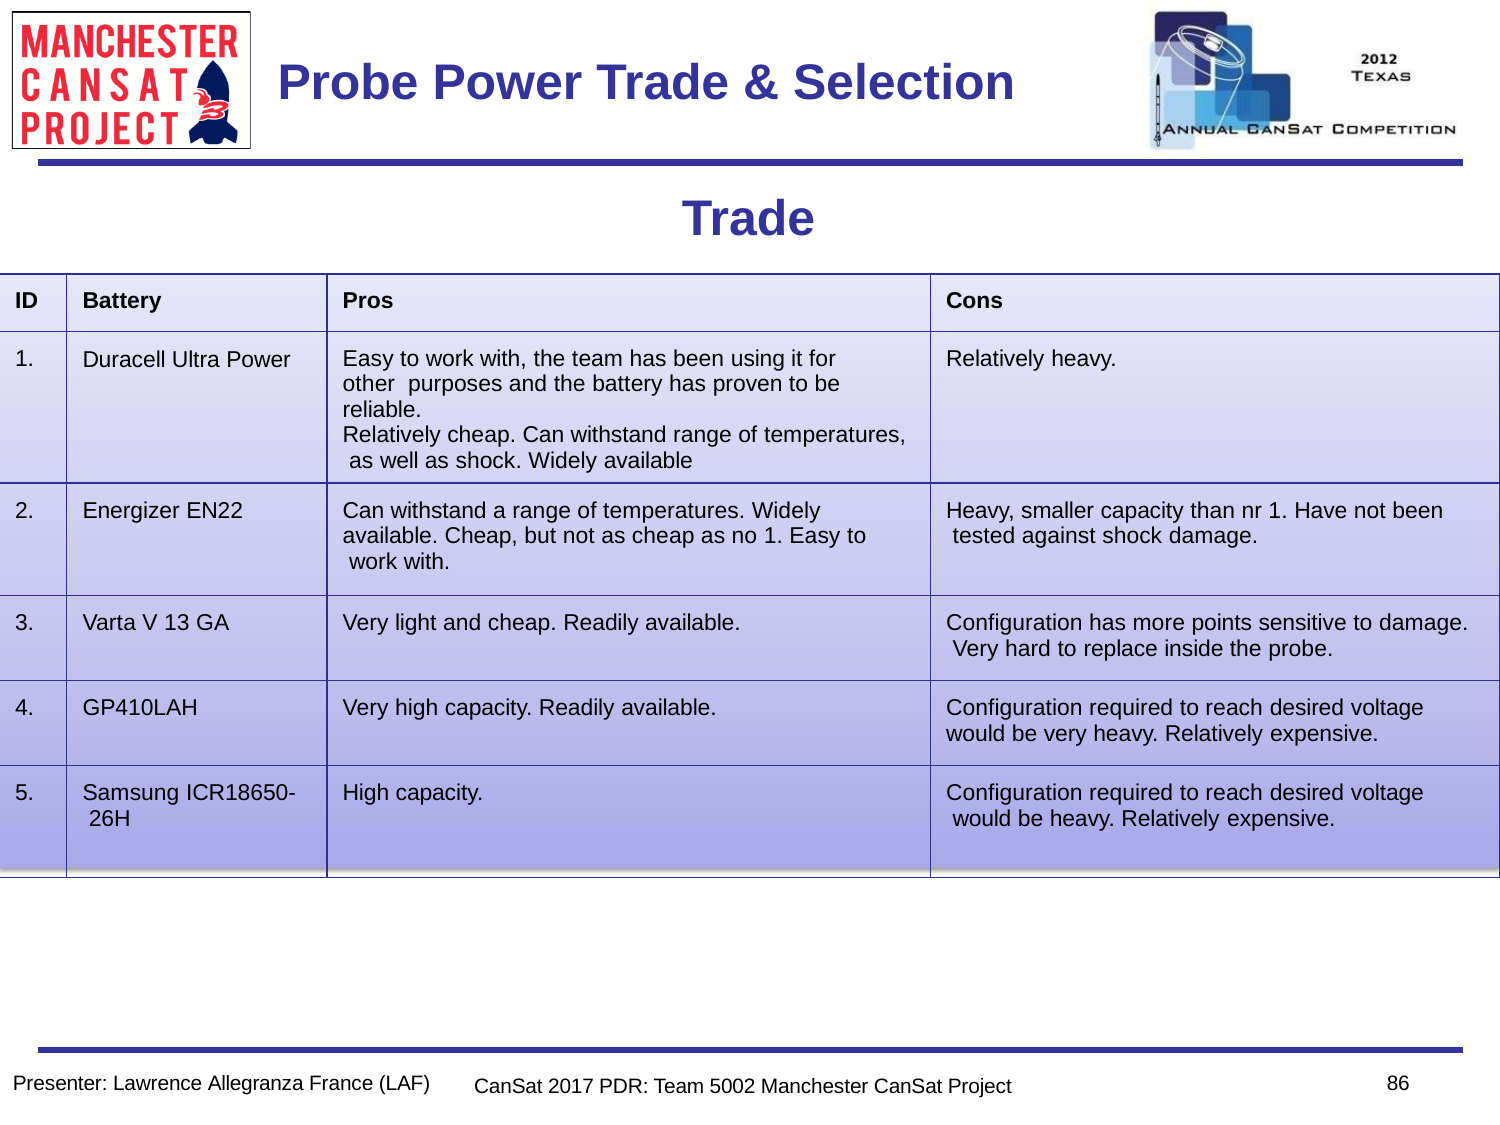

Team Logo
Here
(If You Want)

# Probe Power Trade & Selection

Trade

| ID | Battery | Pros | Cons |
| --- | --- | --- | --- |
| 1. | Duracell Ultra Power | Easy to work with, the team has been using it for other purposes and the battery has proven to be reliable. Relatively cheap. Can withstand range of temperatures, as well as shock. Widely available | Relatively heavy. |
| 2. | Energizer EN22 | Can withstand a range of temperatures. Widely available. Cheap, but not as cheap as no 1. Easy to work with. | Heavy, smaller capacity than nr 1. Have not been tested against shock damage. |
| 3. | Varta V 13 GA | Very light and cheap. Readily available. | Configuration has more points sensitive to damage. Very hard to replace inside the probe. |
| 4. | GP410LAH | Very high capacity. Readily available. | Configuration required to reach desired voltage would be very heavy. Relatively expensive. |
| 5. | Samsung ICR18650- 26H | High capacity. | Configuration required to reach desired voltage would be heavy. Relatively expensive. |

86
Presenter: Lawrence Allegranza France (LAF)
CanSat 2017 PDR: Team 5002 Manchester CanSat Project